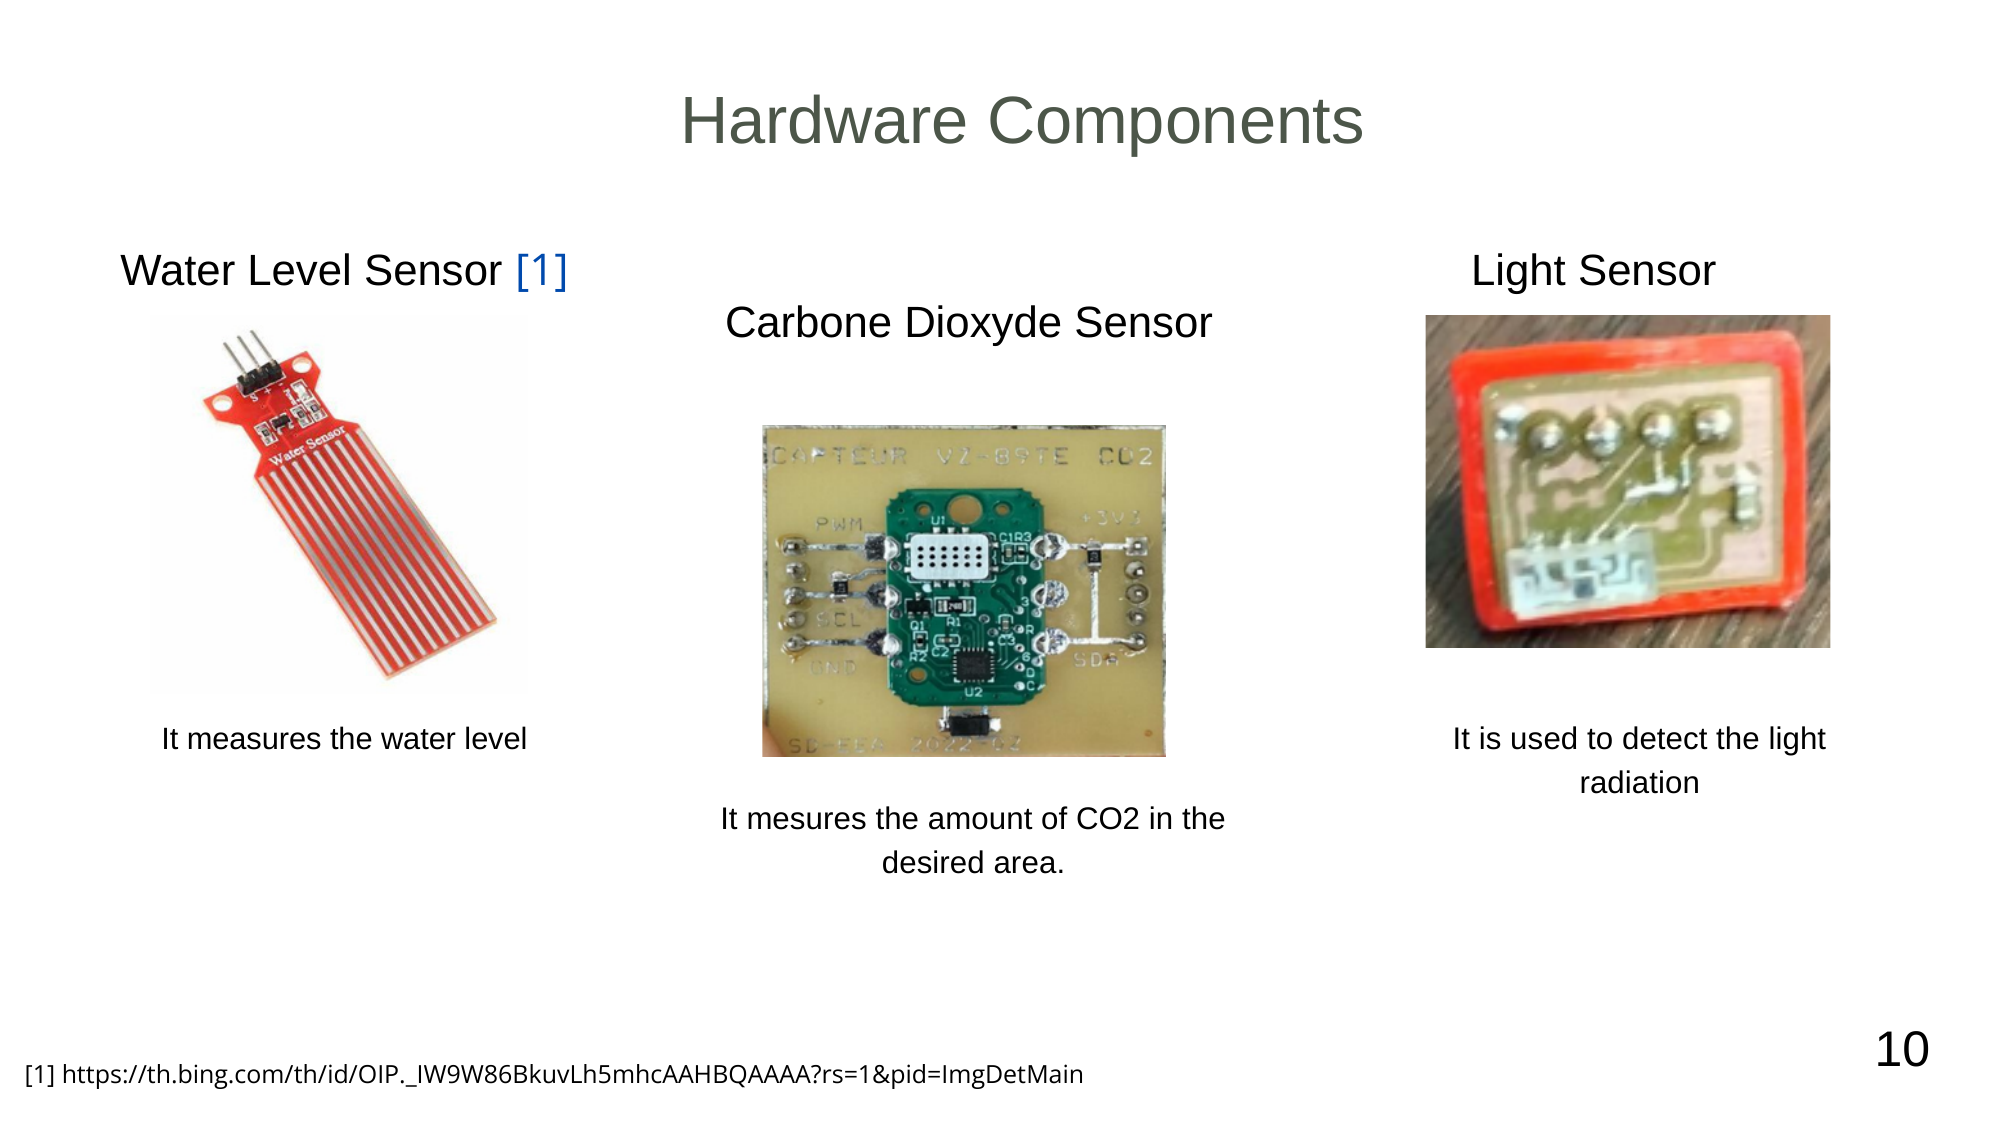

Hardware Components
Water Level Sensor [1]
Light Sensor
Carbone Dioxyde Sensor

It measures the water level

It is used to detect the light radiation
It mesures the amount of CO2 in the desired area.

10
[1] https://th.bing.com/th/id/OIP._IW9W86BkuvLh5mhcAAHBQAAAA?rs=1&pid=ImgDetMain